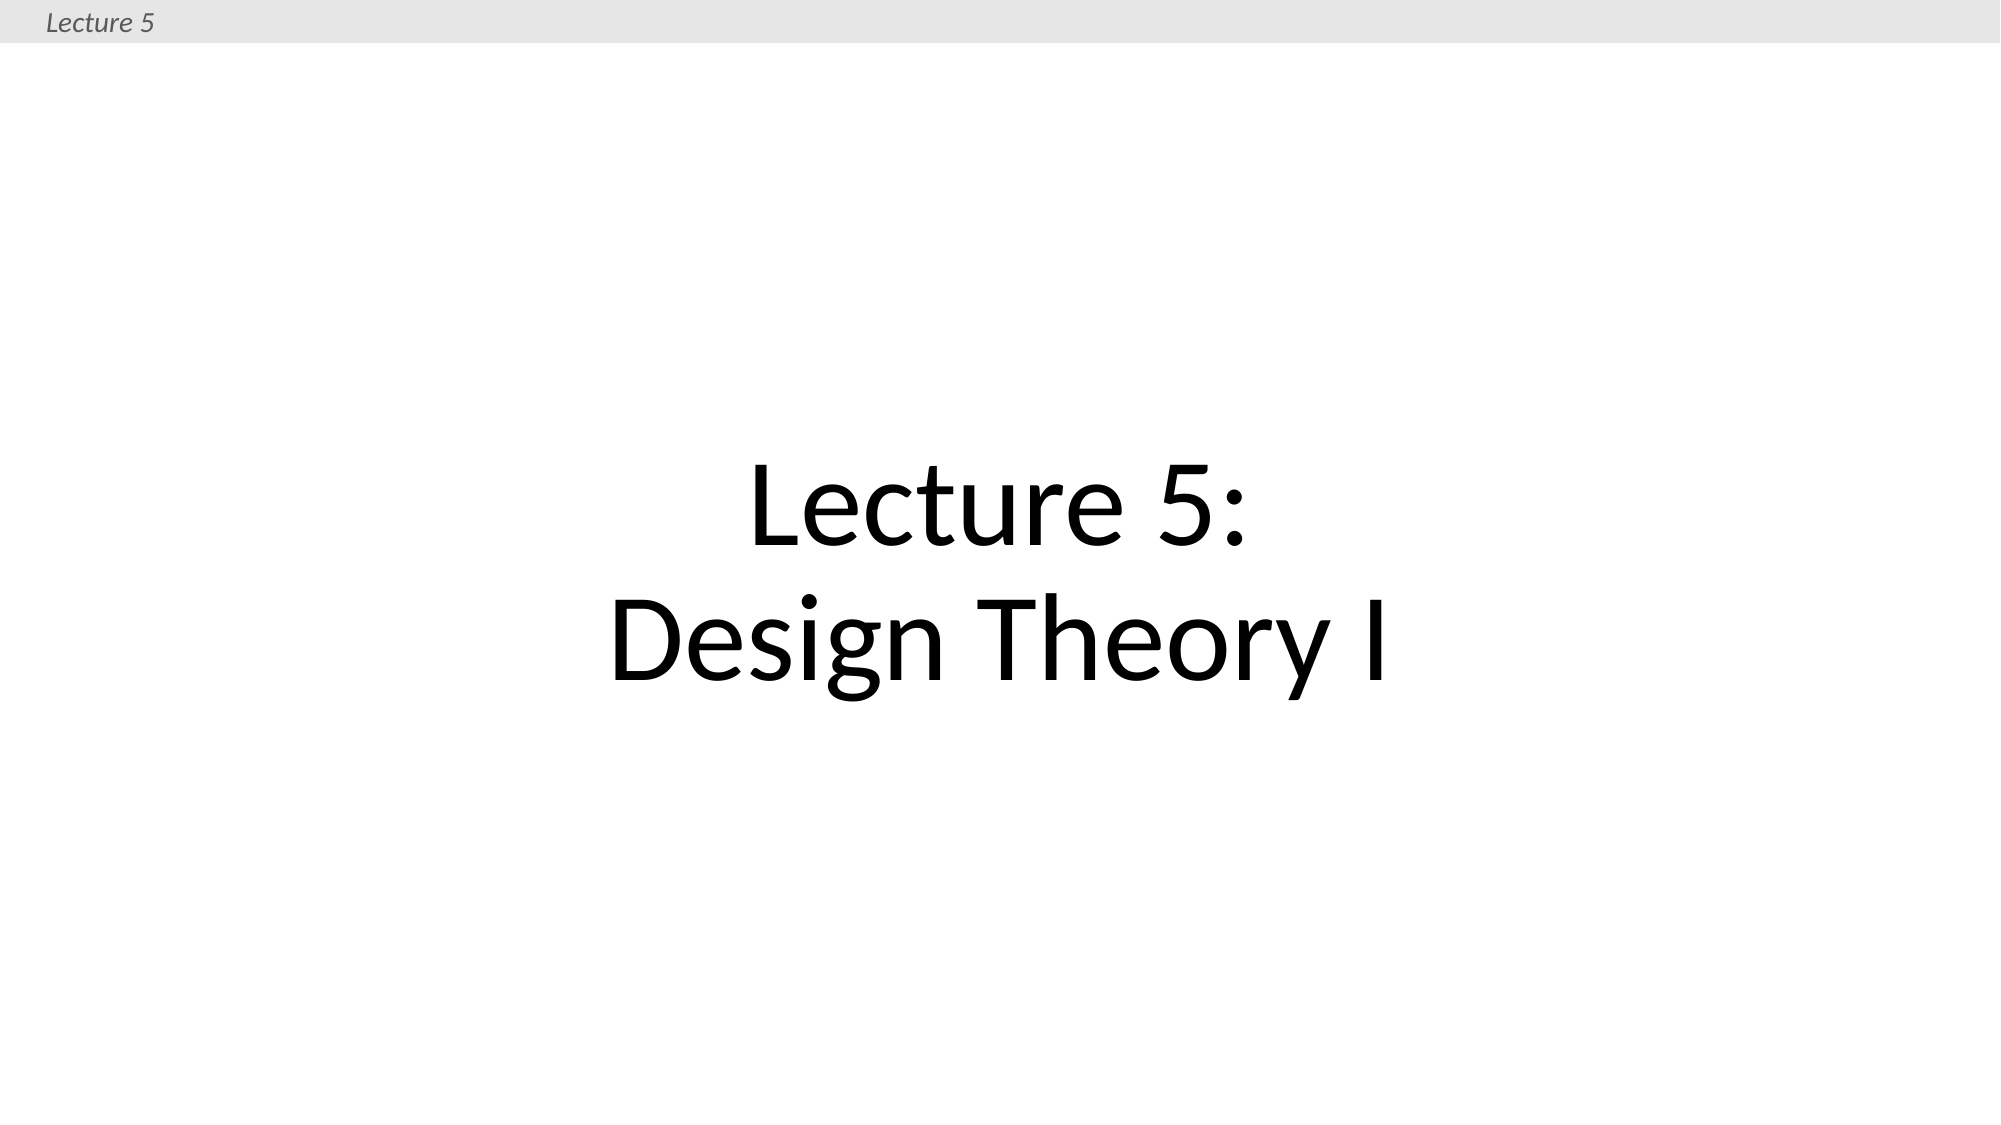

Lecture 5
# Lecture 5: Design Theory I